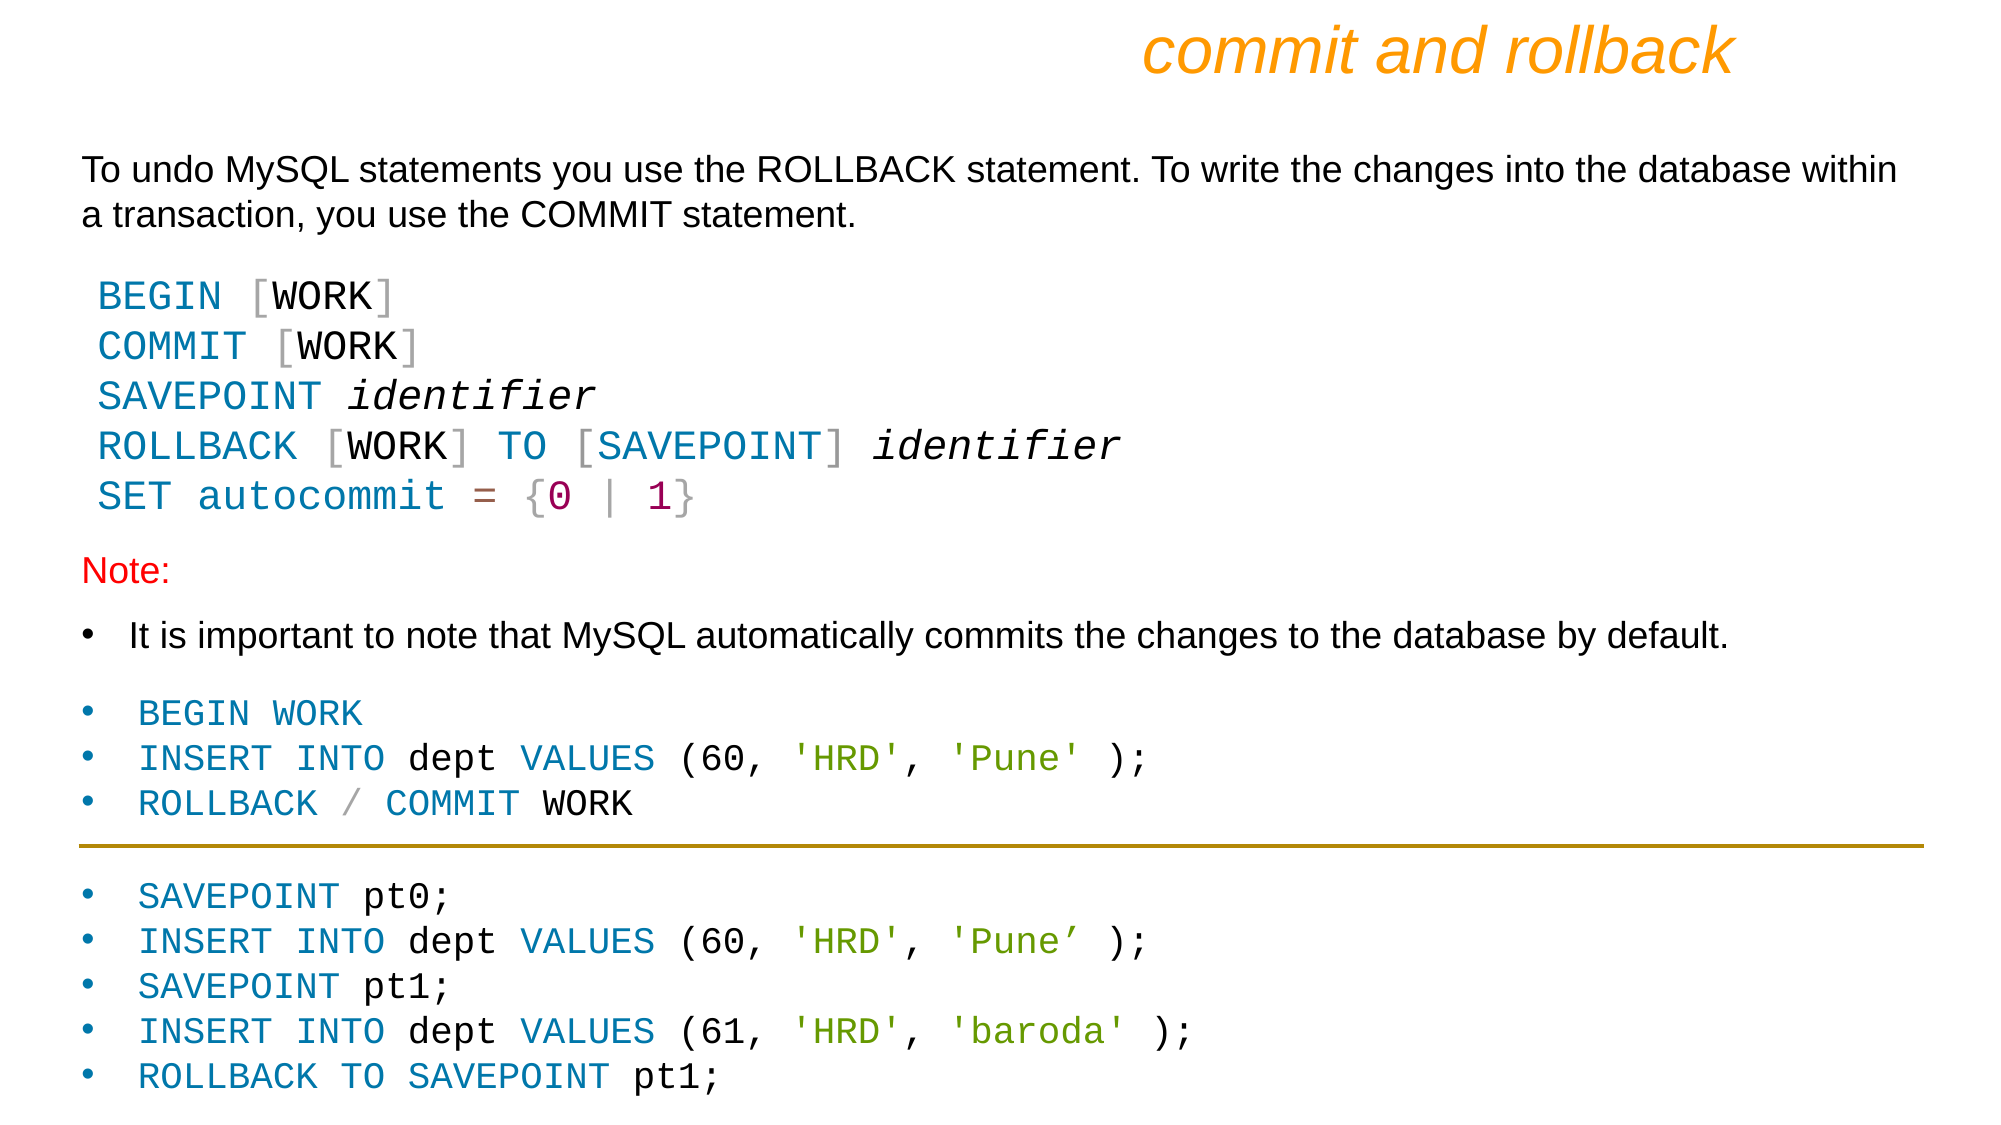

commit and rollback
To undo MySQL statements you use the ROLLBACK statement. To write the changes into the database within a transaction, you use the COMMIT statement.
BEGIN [WORK]
COMMIT [WORK]
SAVEPOINT identifier
ROLLBACK [WORK] TO [SAVEPOINT] identifier
SET autocommit = {0 | 1}
Note:

It is important to note that MySQL automatically commits the changes to the database by default.
BEGIN WORK
INSERT INTO dept VALUES (60, 'HRD', 'Pune' );
ROLLBACK / COMMIT WORK
SAVEPOINT pt0;
INSERT INTO dept VALUES (60, 'HRD', 'Pune’ );
SAVEPOINT pt1;
INSERT INTO dept VALUES (61, 'HRD', 'baroda' );
ROLLBACK TO SAVEPOINT pt1;